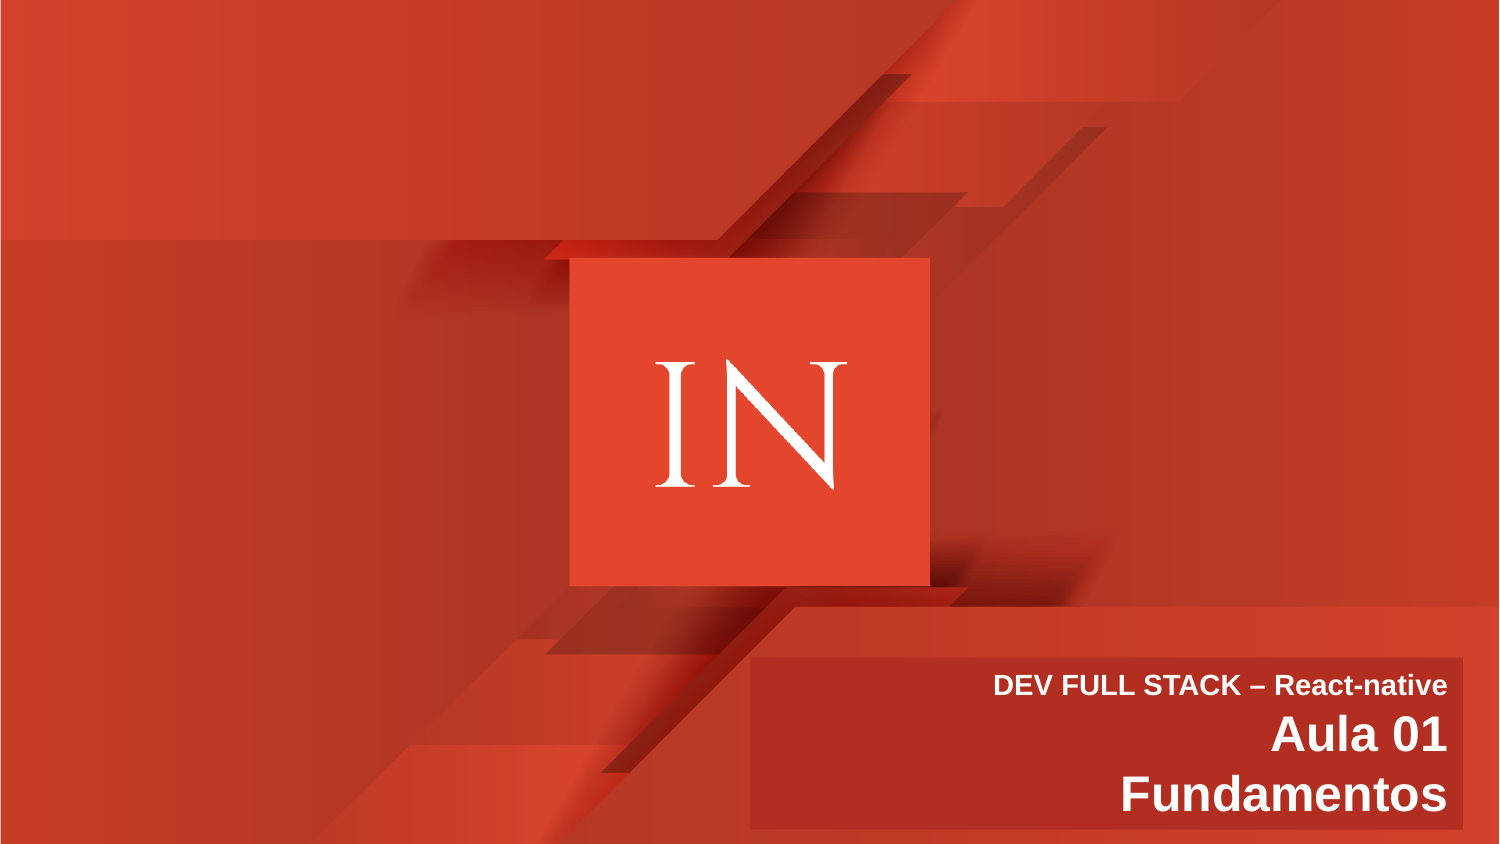

DEV FULL STACK – React-native
Aula 01
Fundamentos